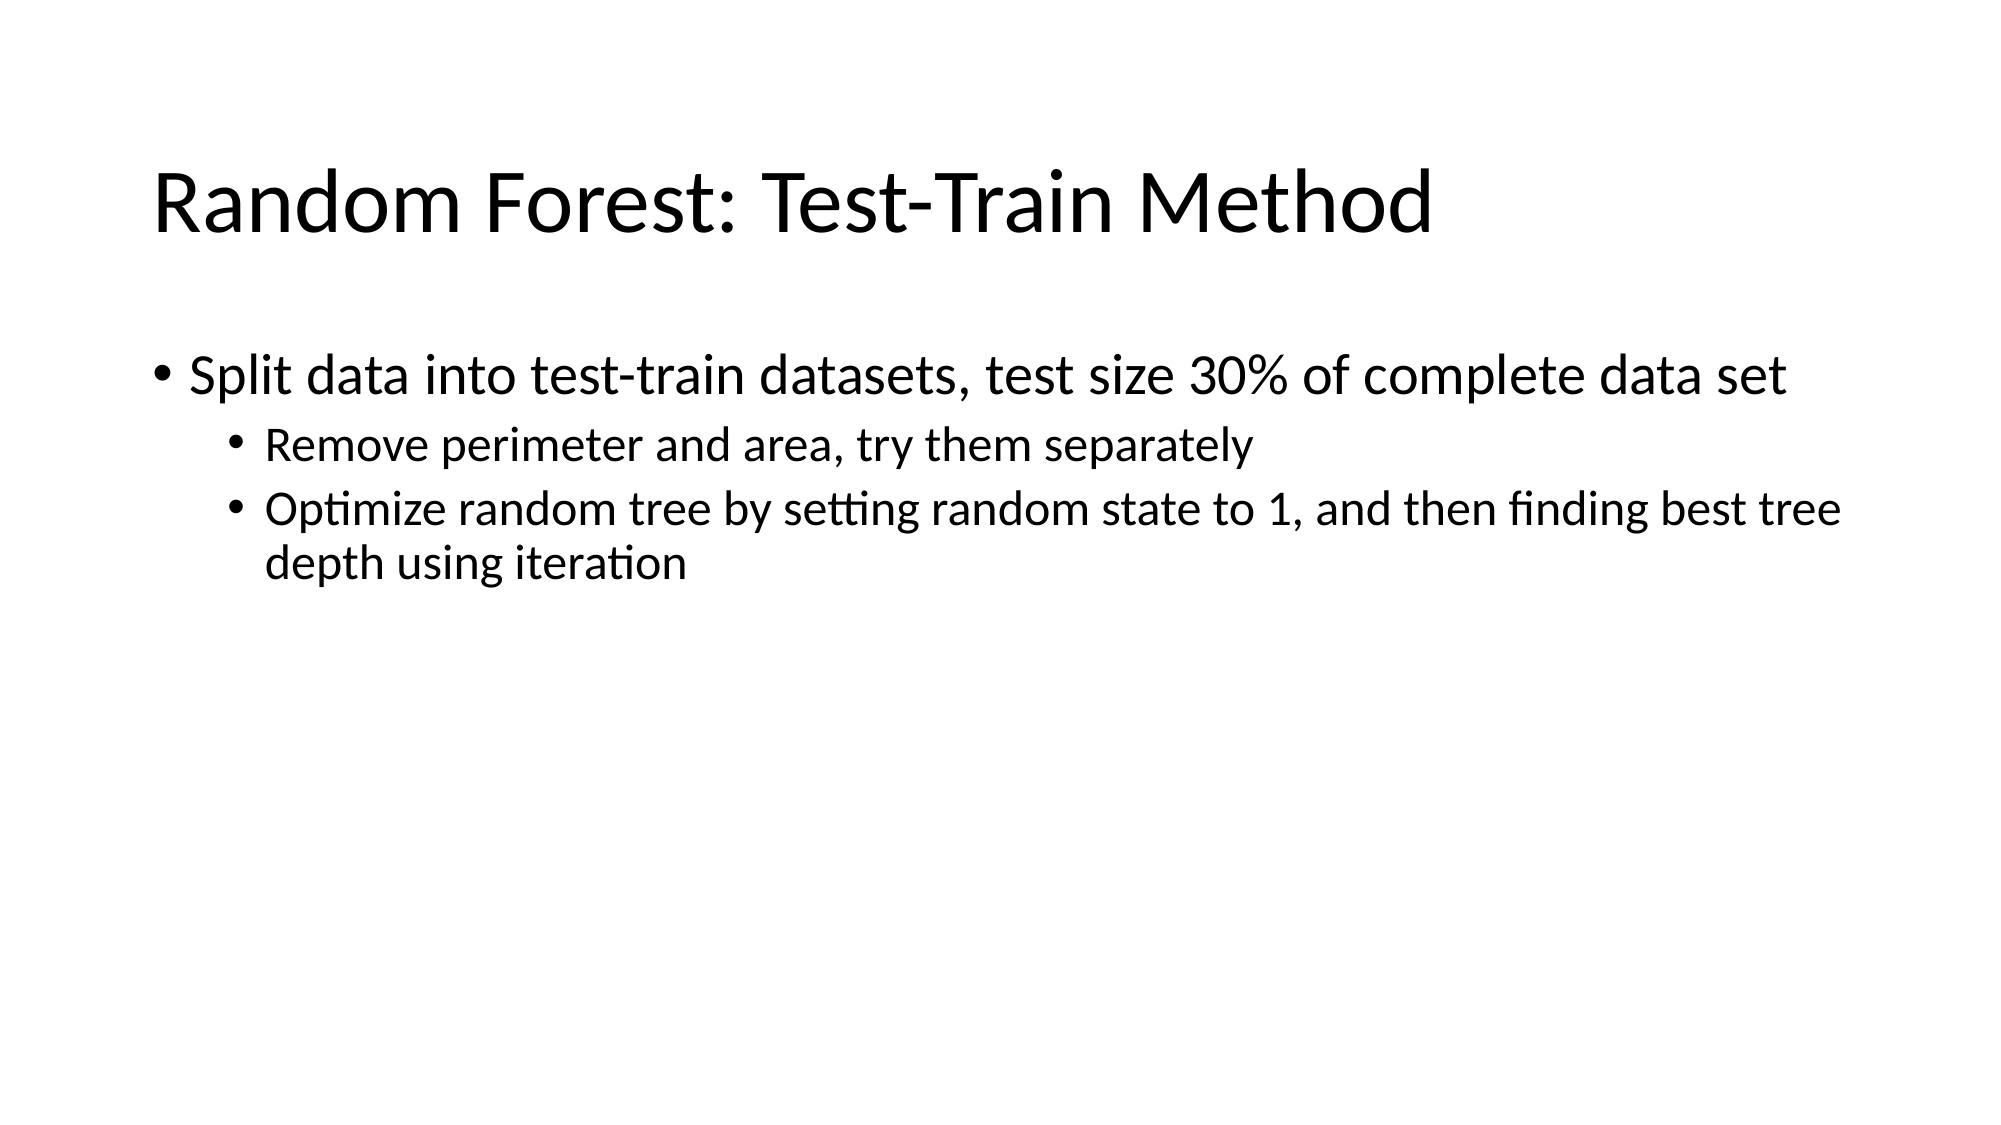

# Random Forest: Test-Train Method
Split data into test-train datasets, test size 30% of complete data set
Remove perimeter and area, try them separately
Optimize random tree by setting random state to 1, and then finding best tree depth using iteration